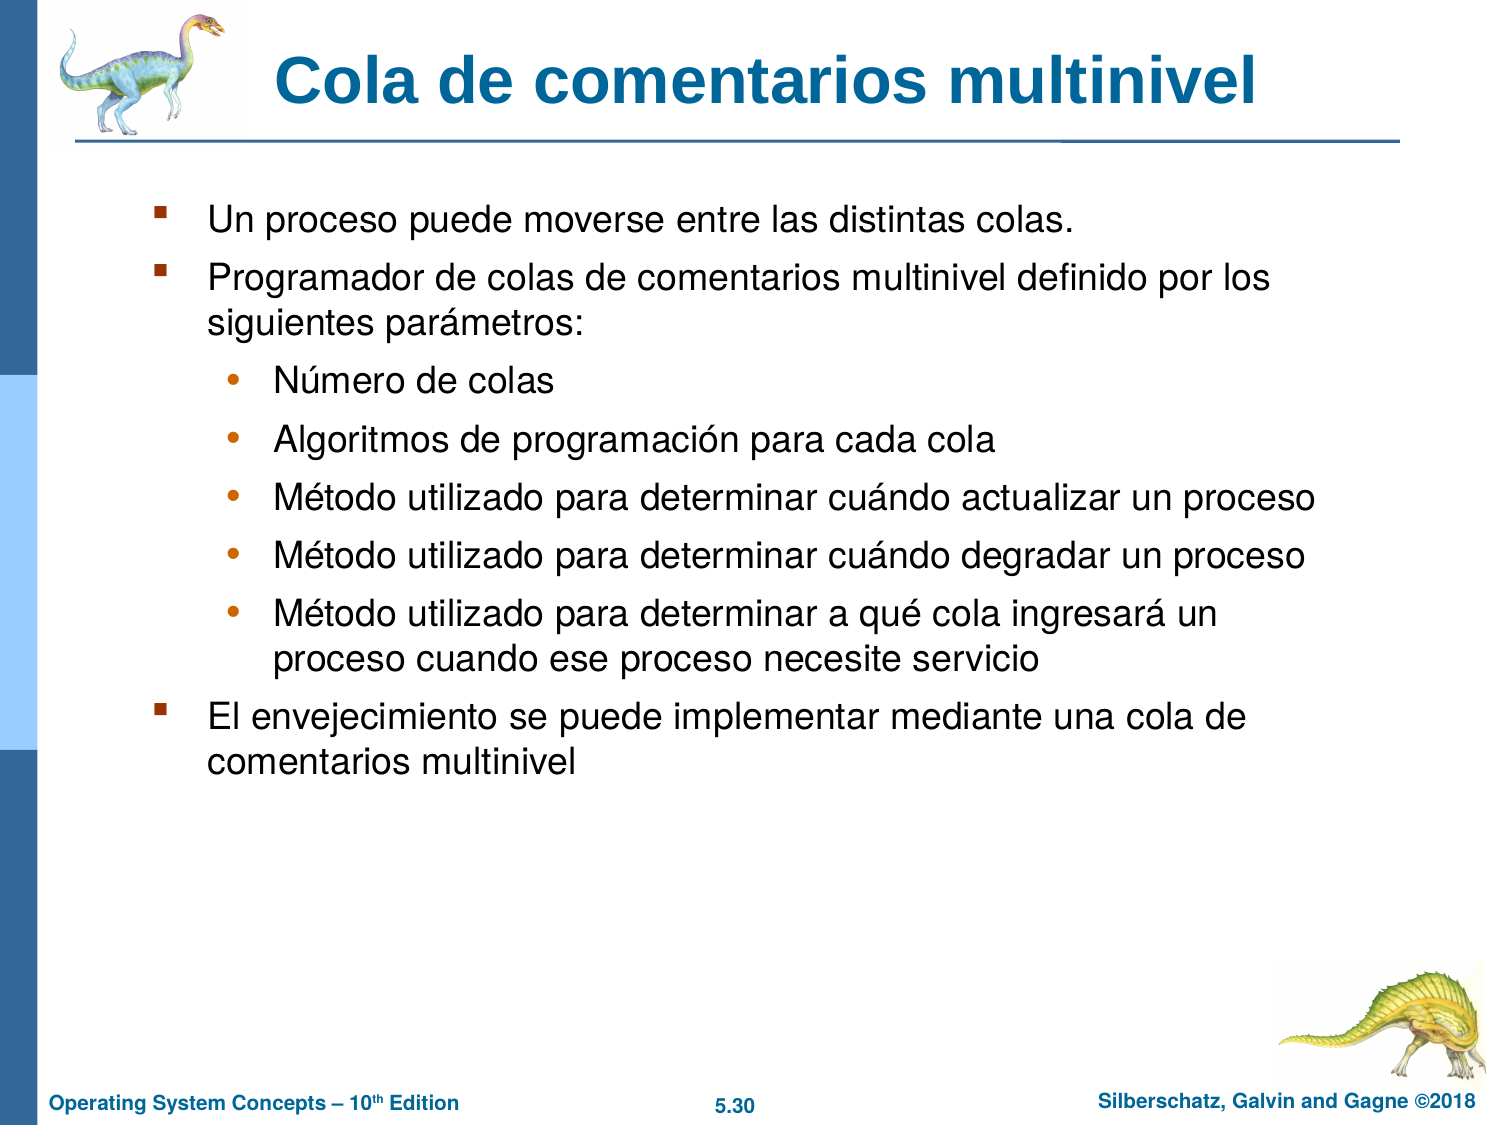

# Cola de comentarios multinivel
Un proceso puede moverse entre las distintas colas.
Programador de colas de comentarios multinivel definido por los siguientes parámetros:
Número de colas
Algoritmos de programación para cada cola
Método utilizado para determinar cuándo actualizar un proceso
Método utilizado para determinar cuándo degradar un proceso
Método utilizado para determinar a qué cola ingresará un proceso cuando ese proceso necesite servicio
El envejecimiento se puede implementar mediante una cola de comentarios multinivel